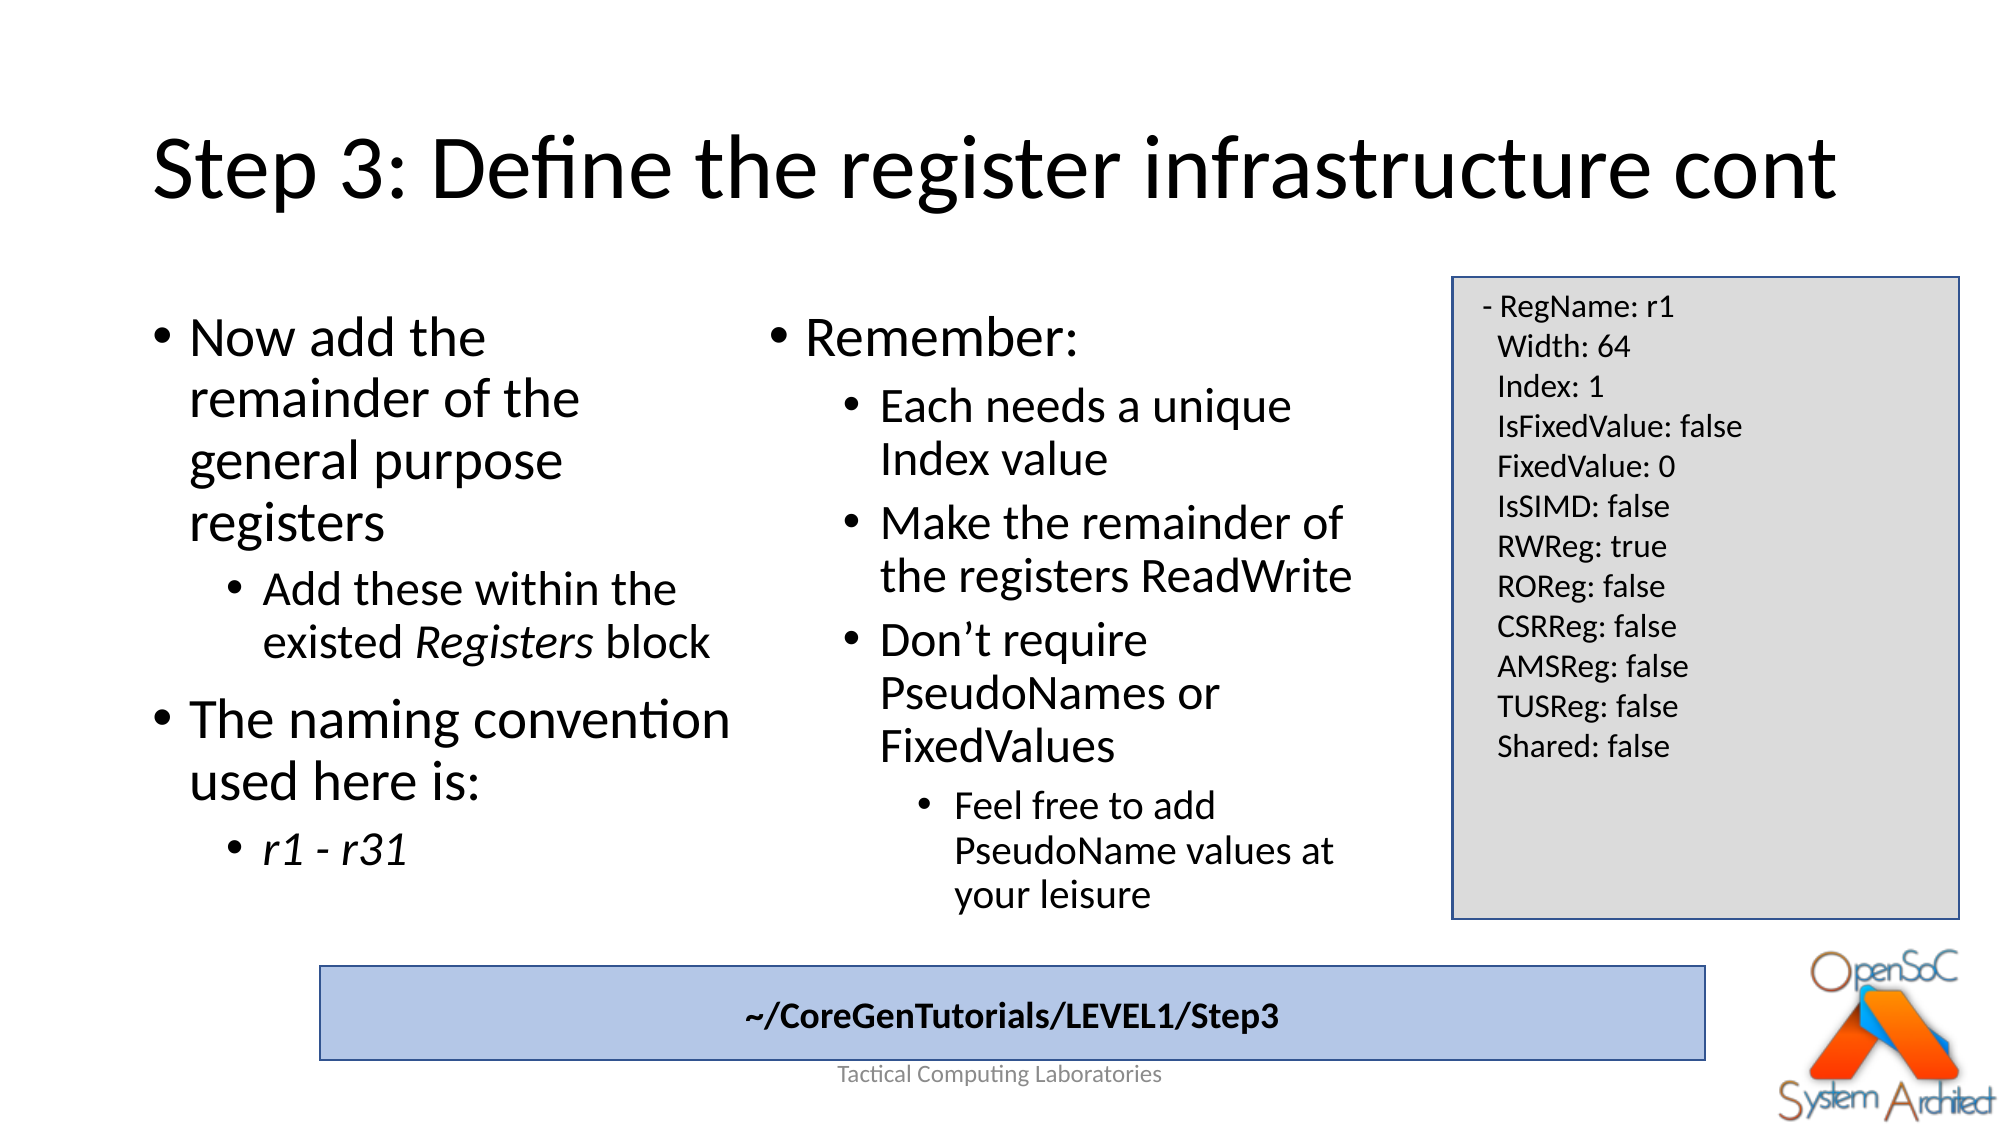

# Step 3: Define the register infrastructure cont
  - RegName: r1
    Width: 64
    Index: 1
    IsFixedValue: false
    FixedValue: 0
    IsSIMD: false
    RWReg: true
    ROReg: false
    CSRReg: false
    AMSReg: false
    TUSReg: false
    Shared: false

Now add the remainder of the general purpose registers
Add these within the existed Registers block
The naming convention used here is:
r1 - r31

Remember:
Each needs a unique Index value
Make the remainder of the registers ReadWrite
Don’t require PseudoNames or FixedValues
Feel free to add PseudoName values at your leisure

~/CoreGenTutorials/LEVEL1/Step3
Tactical Computing Laboratories